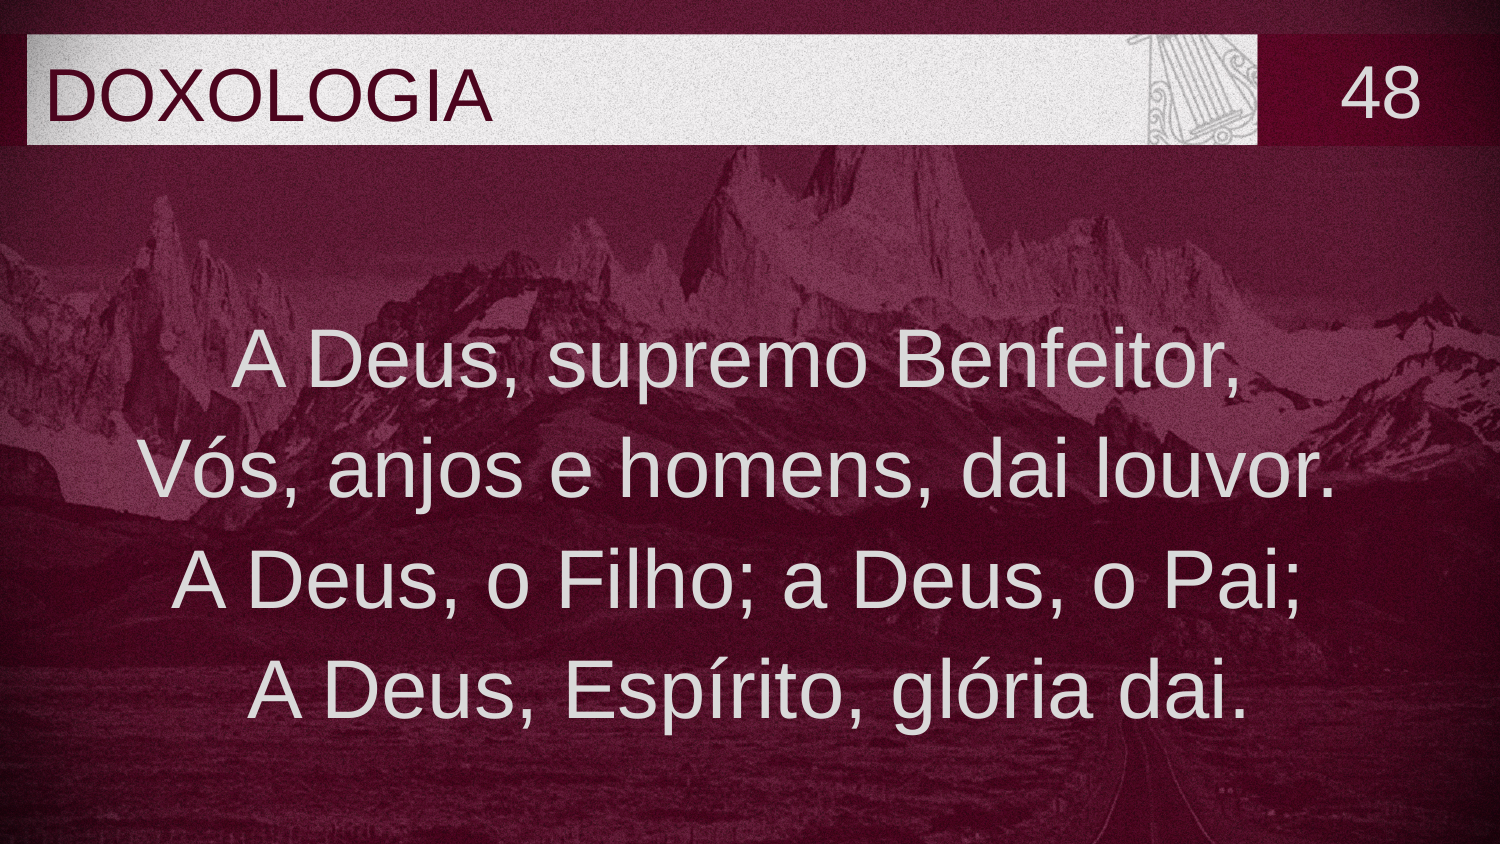

# DOXOLOGIA
48
A Deus, supremo Benfeitor,
Vós, anjos e homens, dai louvor.
A Deus, o Filho; a Deus, o Pai;
A Deus, Espírito, glória dai.